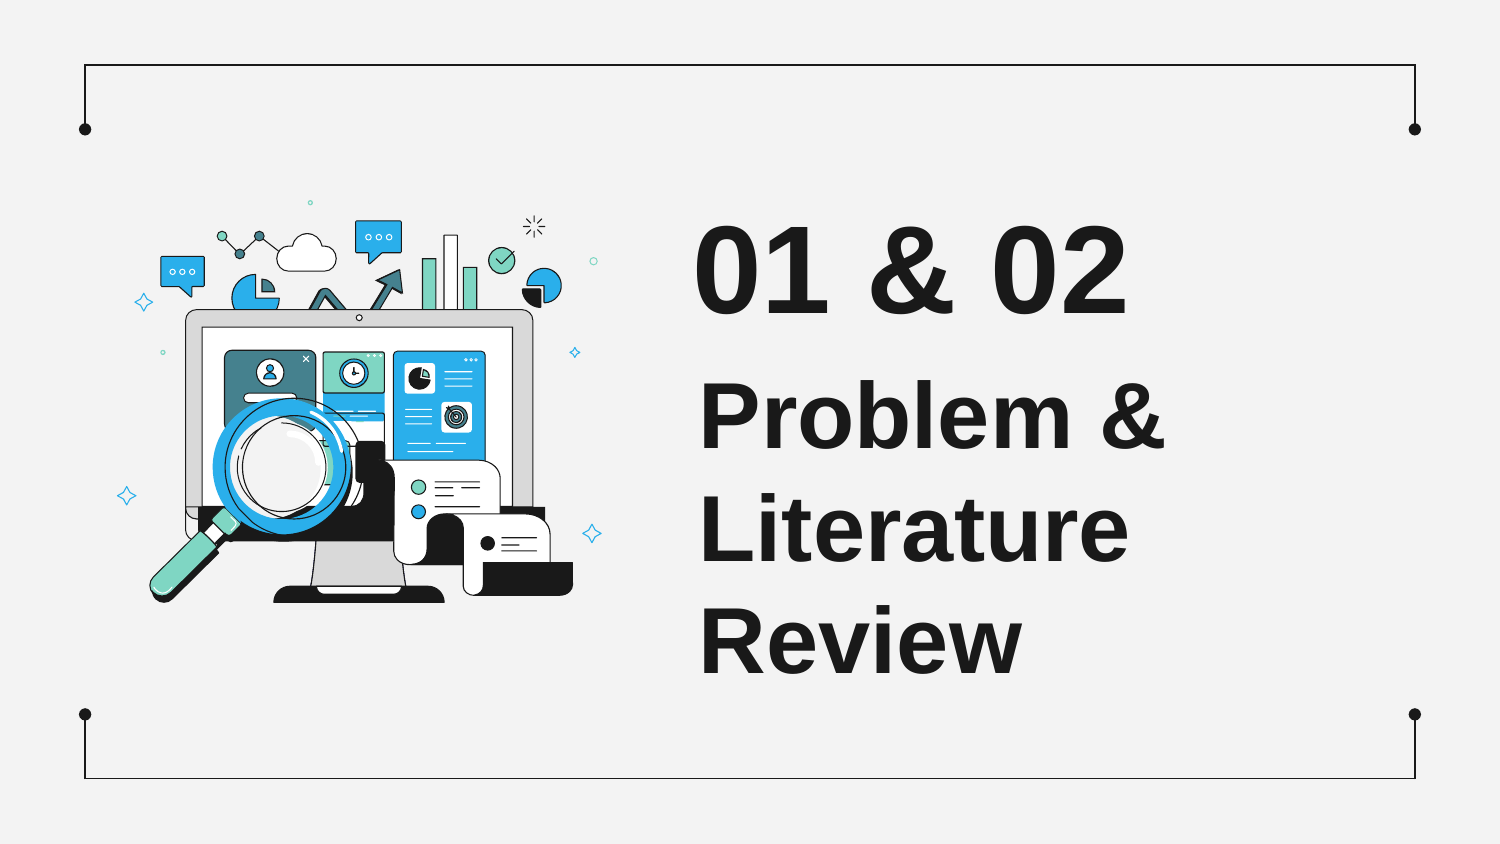

01 & 02
# Problem &
Literature Review